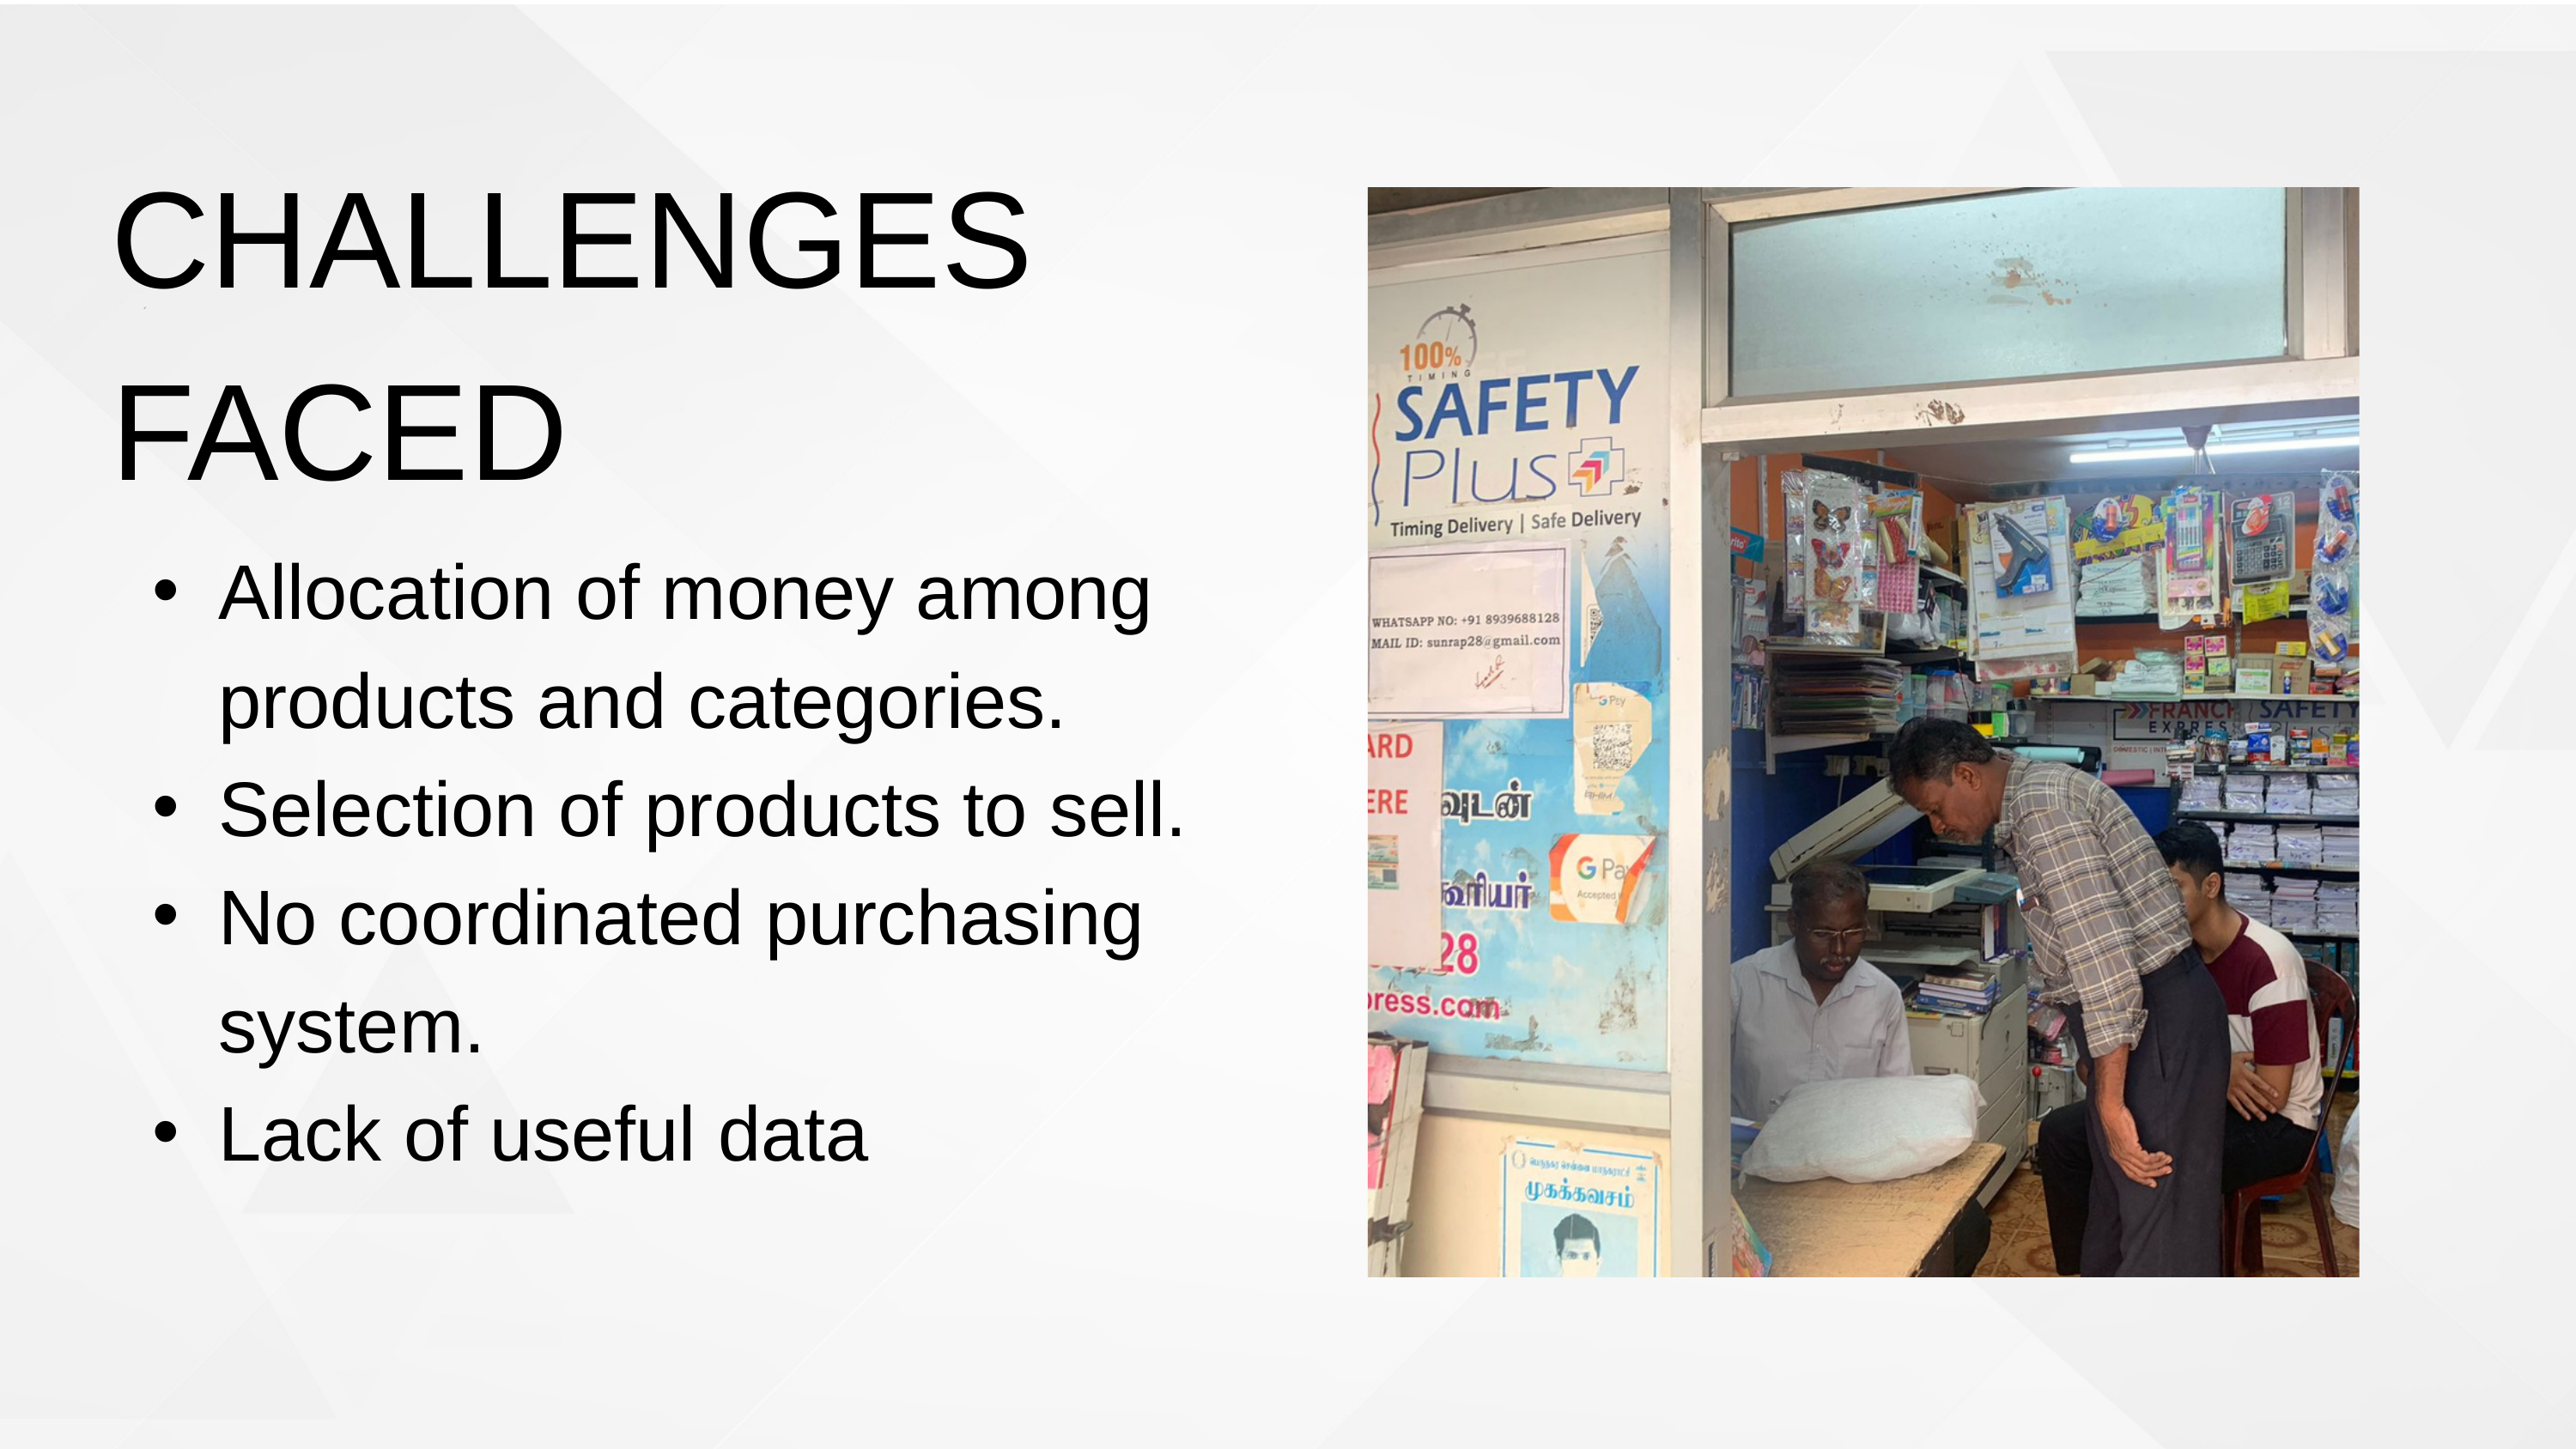

CHALLENGES FACED

Allocation of money among products and categories.
Selection of products to sell.
No coordinated purchasing system.
Lack of useful data